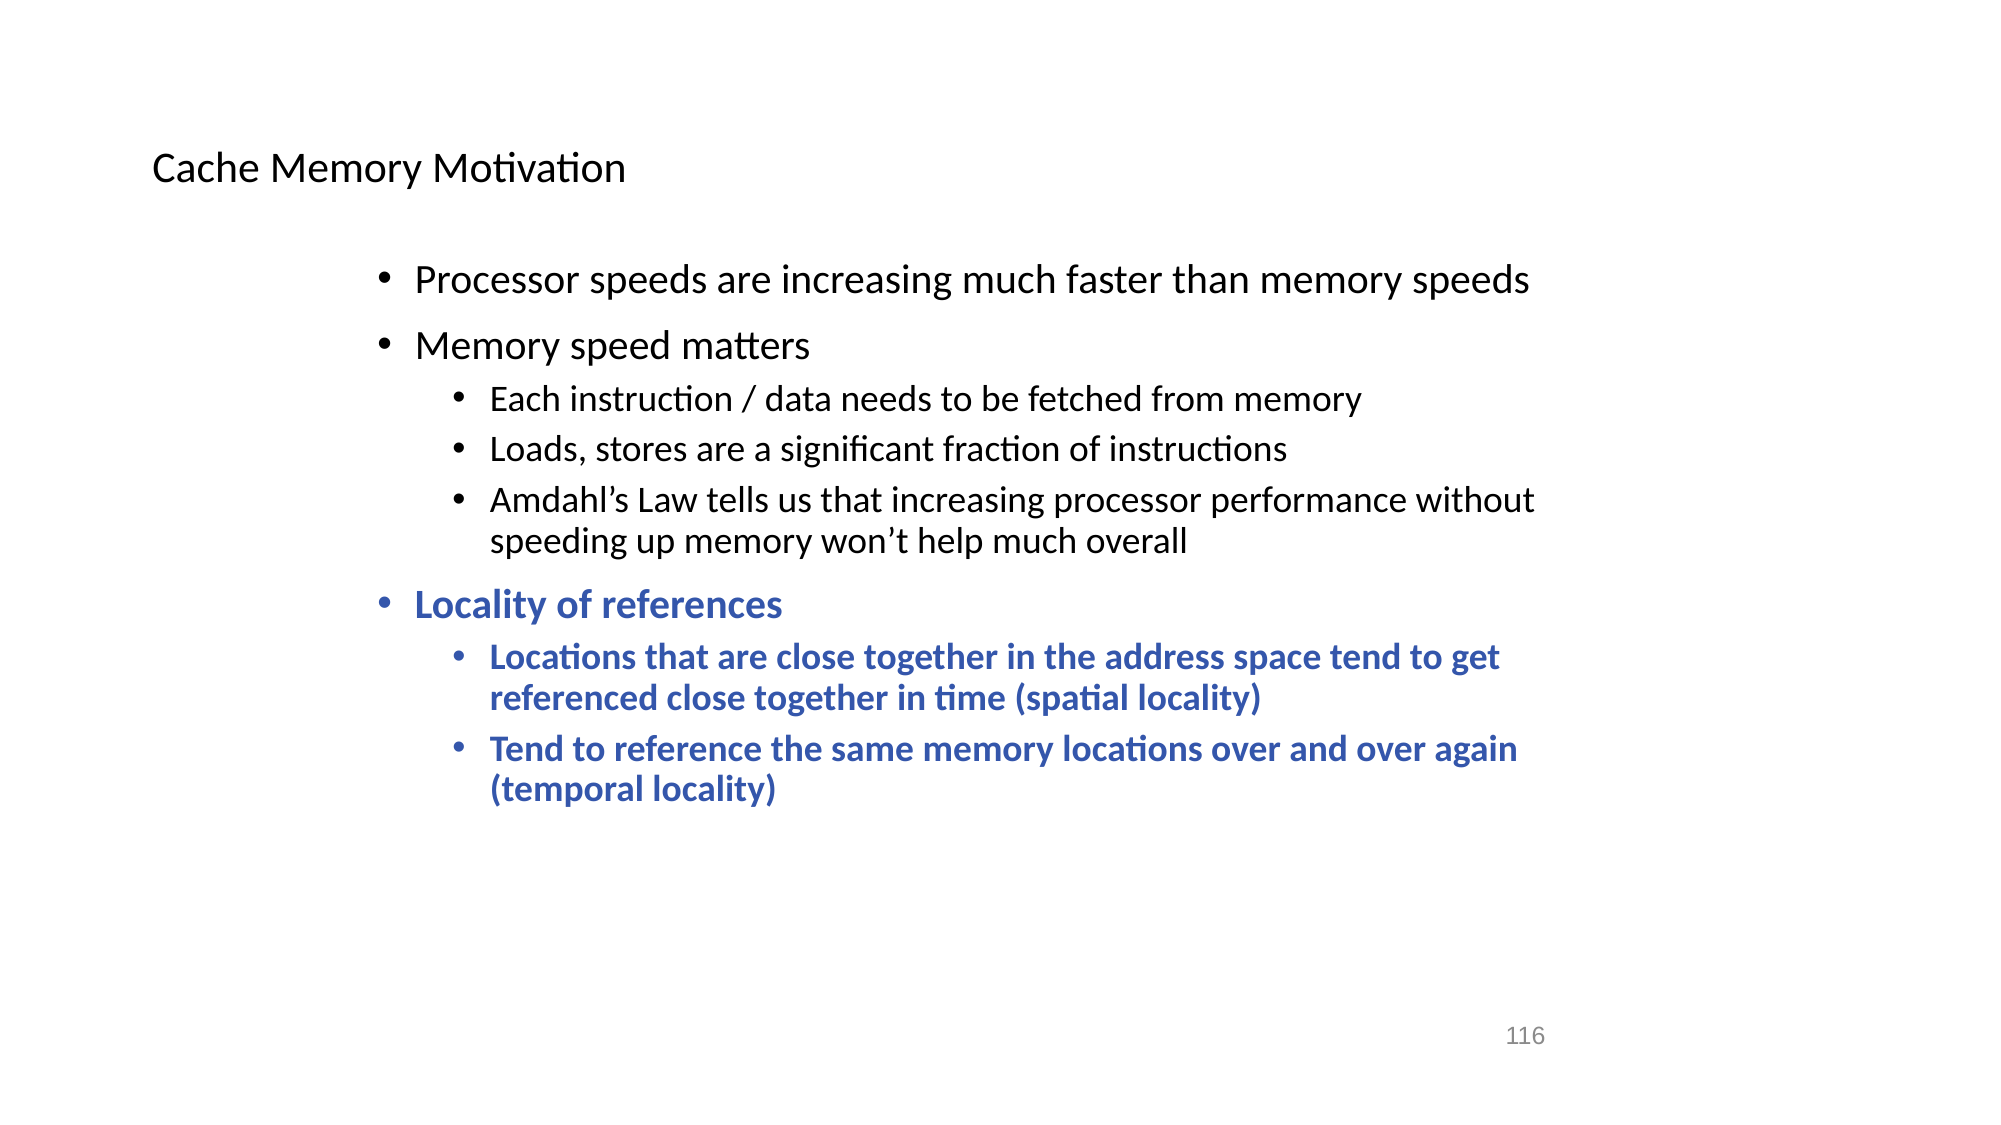

# Cache Memory Motivation
Processor speeds are increasing much faster than memory speeds
Memory speed matters
Each instruction / data needs to be fetched from memory
Loads, stores are a significant fraction of instructions
Amdahl’s Law tells us that increasing processor performance without speeding up memory won’t help much overall
Locality of references
Locations that are close together in the address space tend to get referenced close together in time (spatial locality)
Tend to reference the same memory locations over and over again (temporal locality)
116